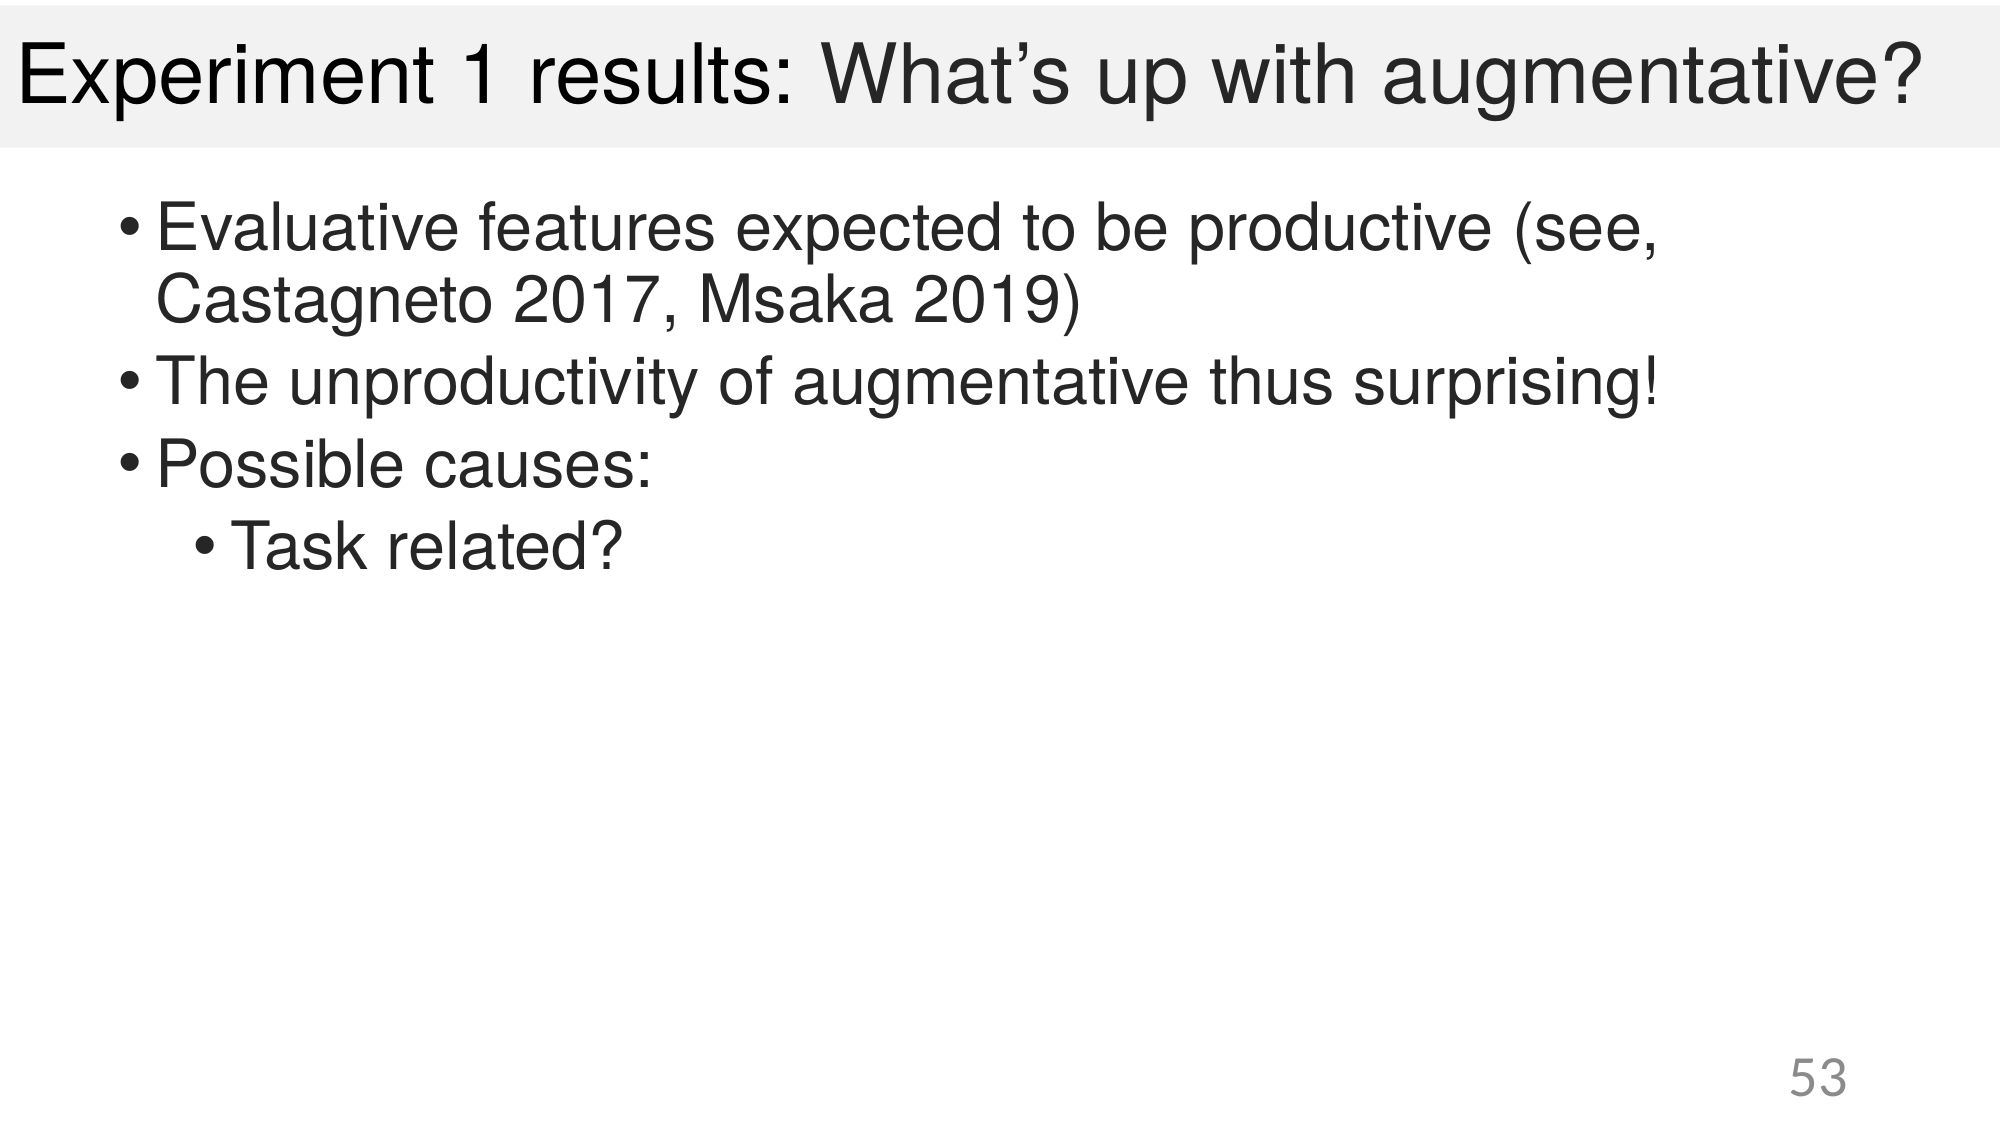

# Experiment 1 results: What’s up with augmentative?
Evaluative features expected to be productive (see, Castagneto 2017, Msaka 2019)
The unproductivity of augmentative thus surprising!
Possible causes:
Task related?

53